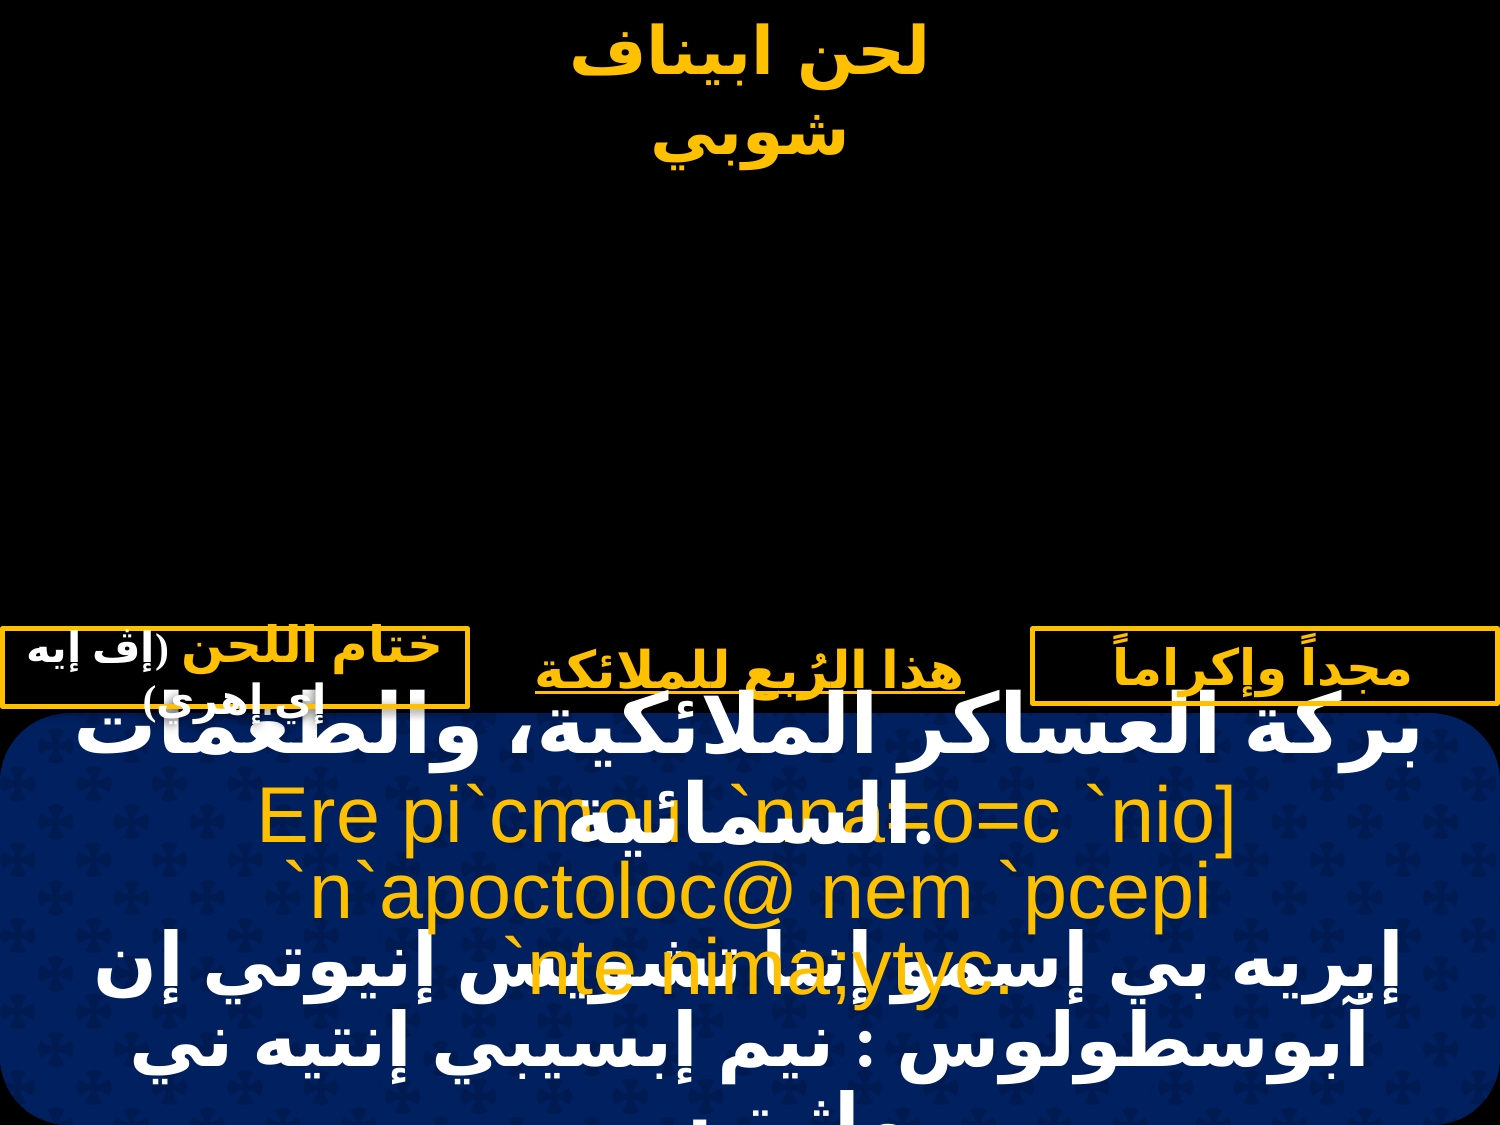

ختام اللحن (إڤ إيه إي إهري)
# هذا الرُبع للملائكة
مجداً وإكراماً
بركة العساكر الملائكية، والطغمات السمائية.
Ere pi`cmou  `nna=o=c `nio] `n`apoctoloc@ nem `pcepi
 `nte nima;ytyc.
إيريه بي إسمو إننا تشويس إنيوتي إن آبوسطولوس : نيم إبسيبي إنتيه ني ماثيتيس.